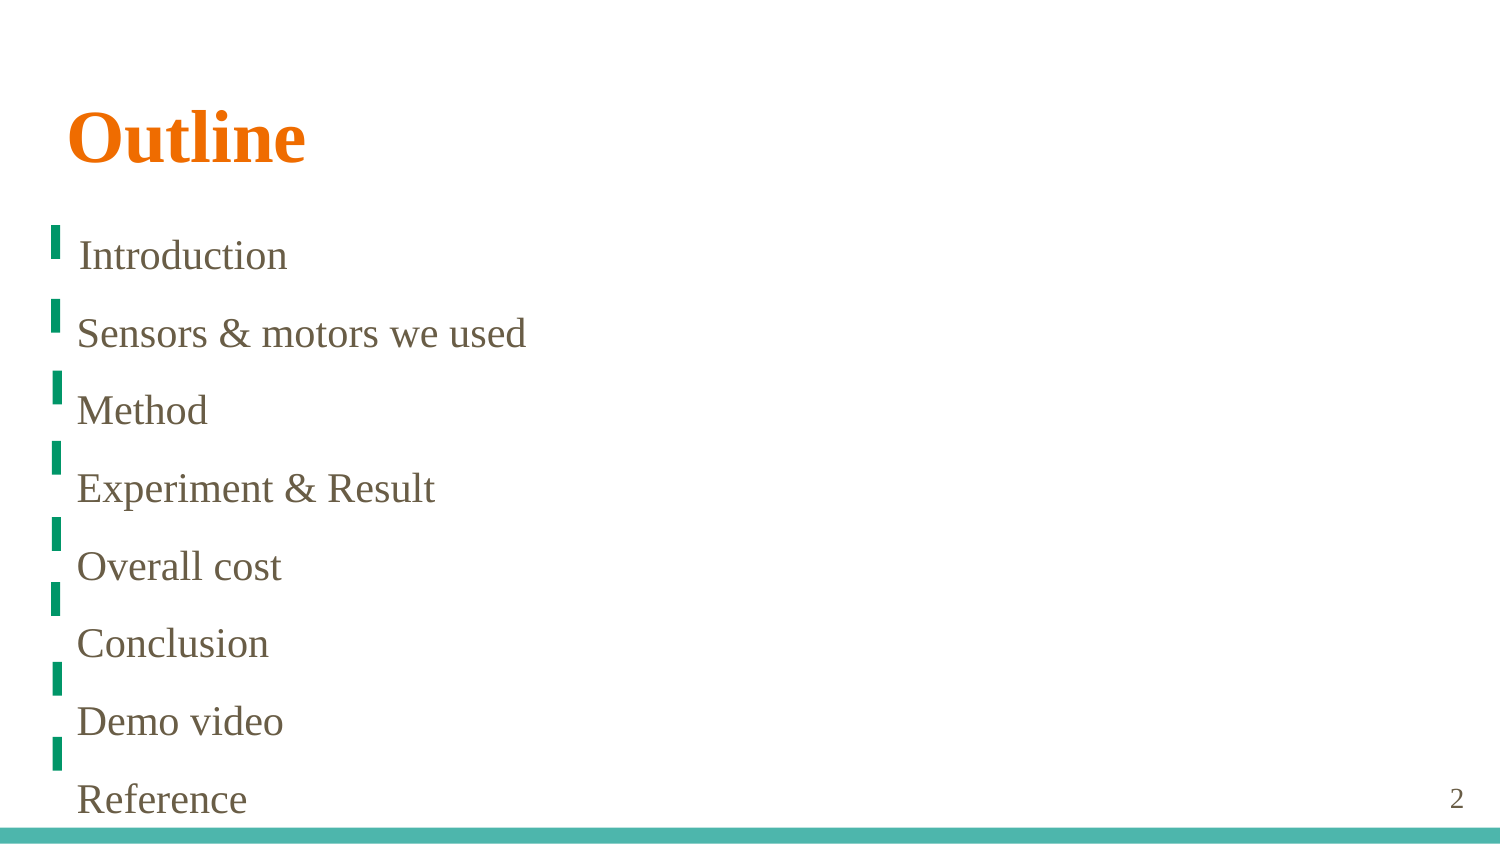

# Outline
  Introduction
 Sensors & motors we used
 Method
 Experiment & Result
 Overall cost
 Conclusion
 Demo video
 Reference

2